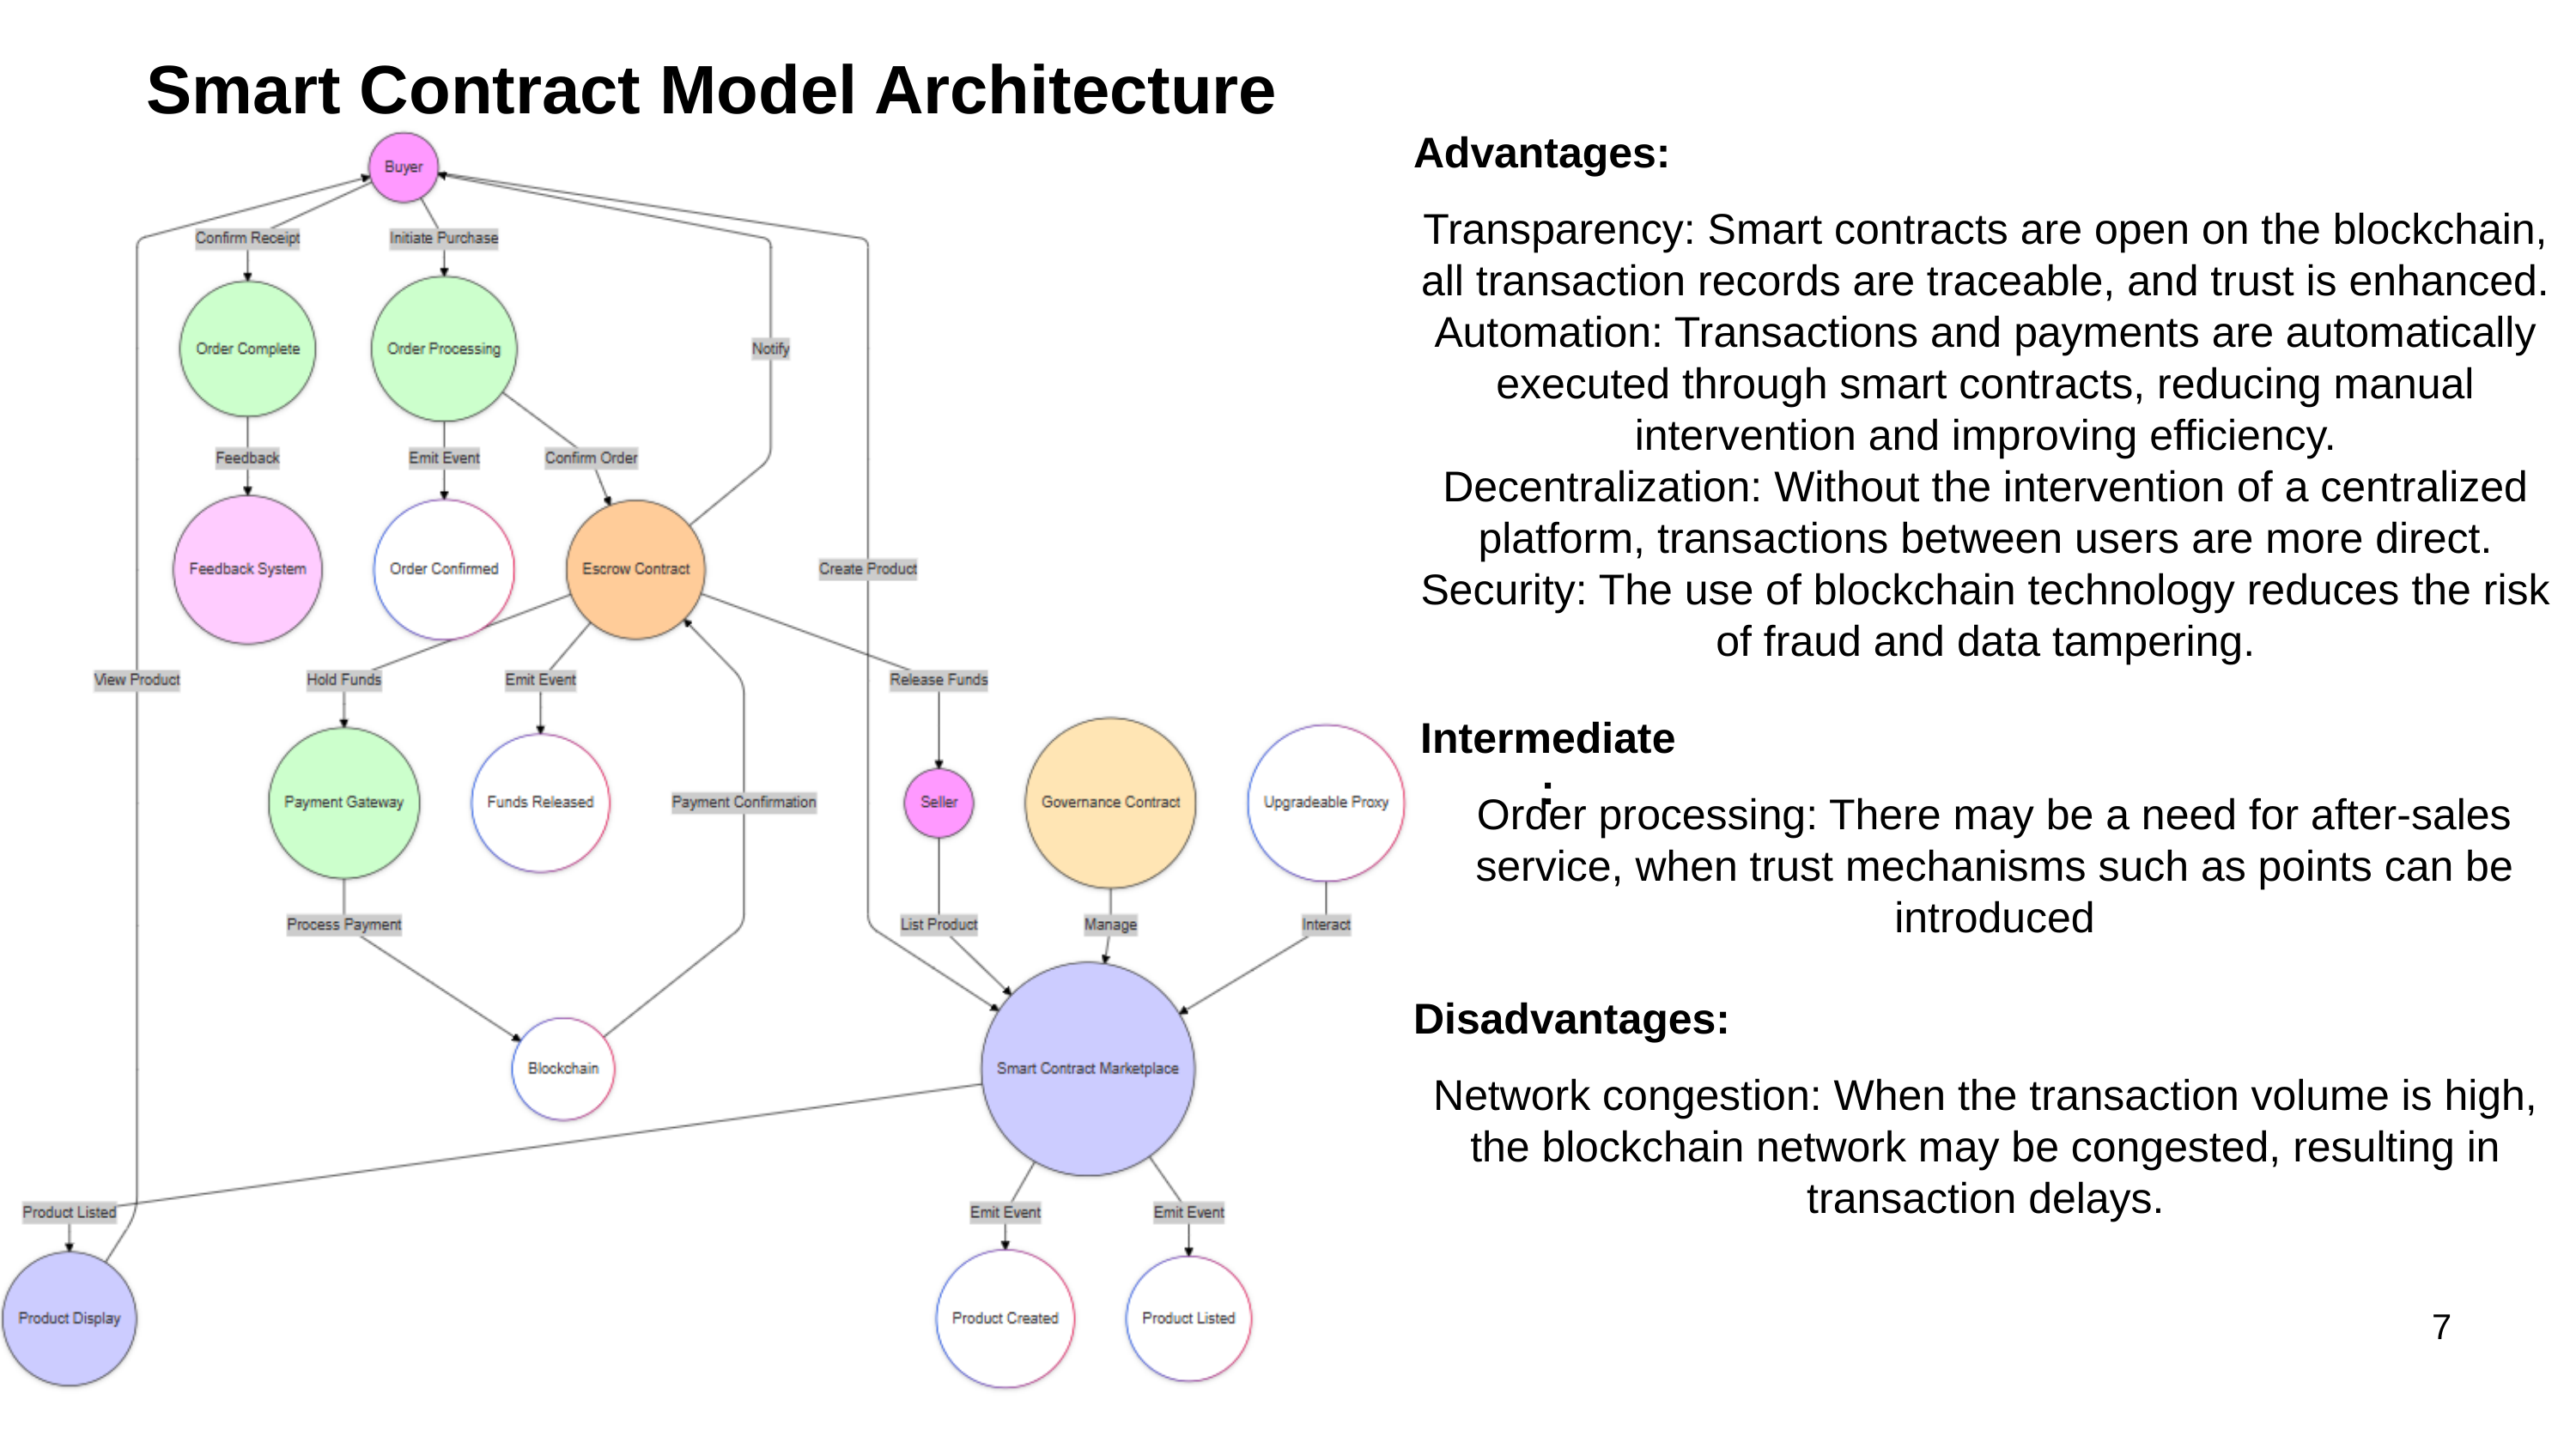

Smart Contract Model Architecture
Advantages:

Transparency: Smart contracts are open on the blockchain, all transaction records are traceable, and trust is enhanced.
Automation: Transactions and payments are automatically executed through smart contracts, reducing manual intervention and improving efficiency.
Decentralization: Without the intervention of a centralized platform, transactions between users are more direct.
Security: The use of blockchain technology reduces the risk of fraud and data tampering.
Intermediate:
Order processing: There may be a need for after-sales service, when trust mechanisms such as points can be introduced
Disadvantages:
Network congestion: When the transaction volume is high, the blockchain network may be congested, resulting in transaction delays.
7